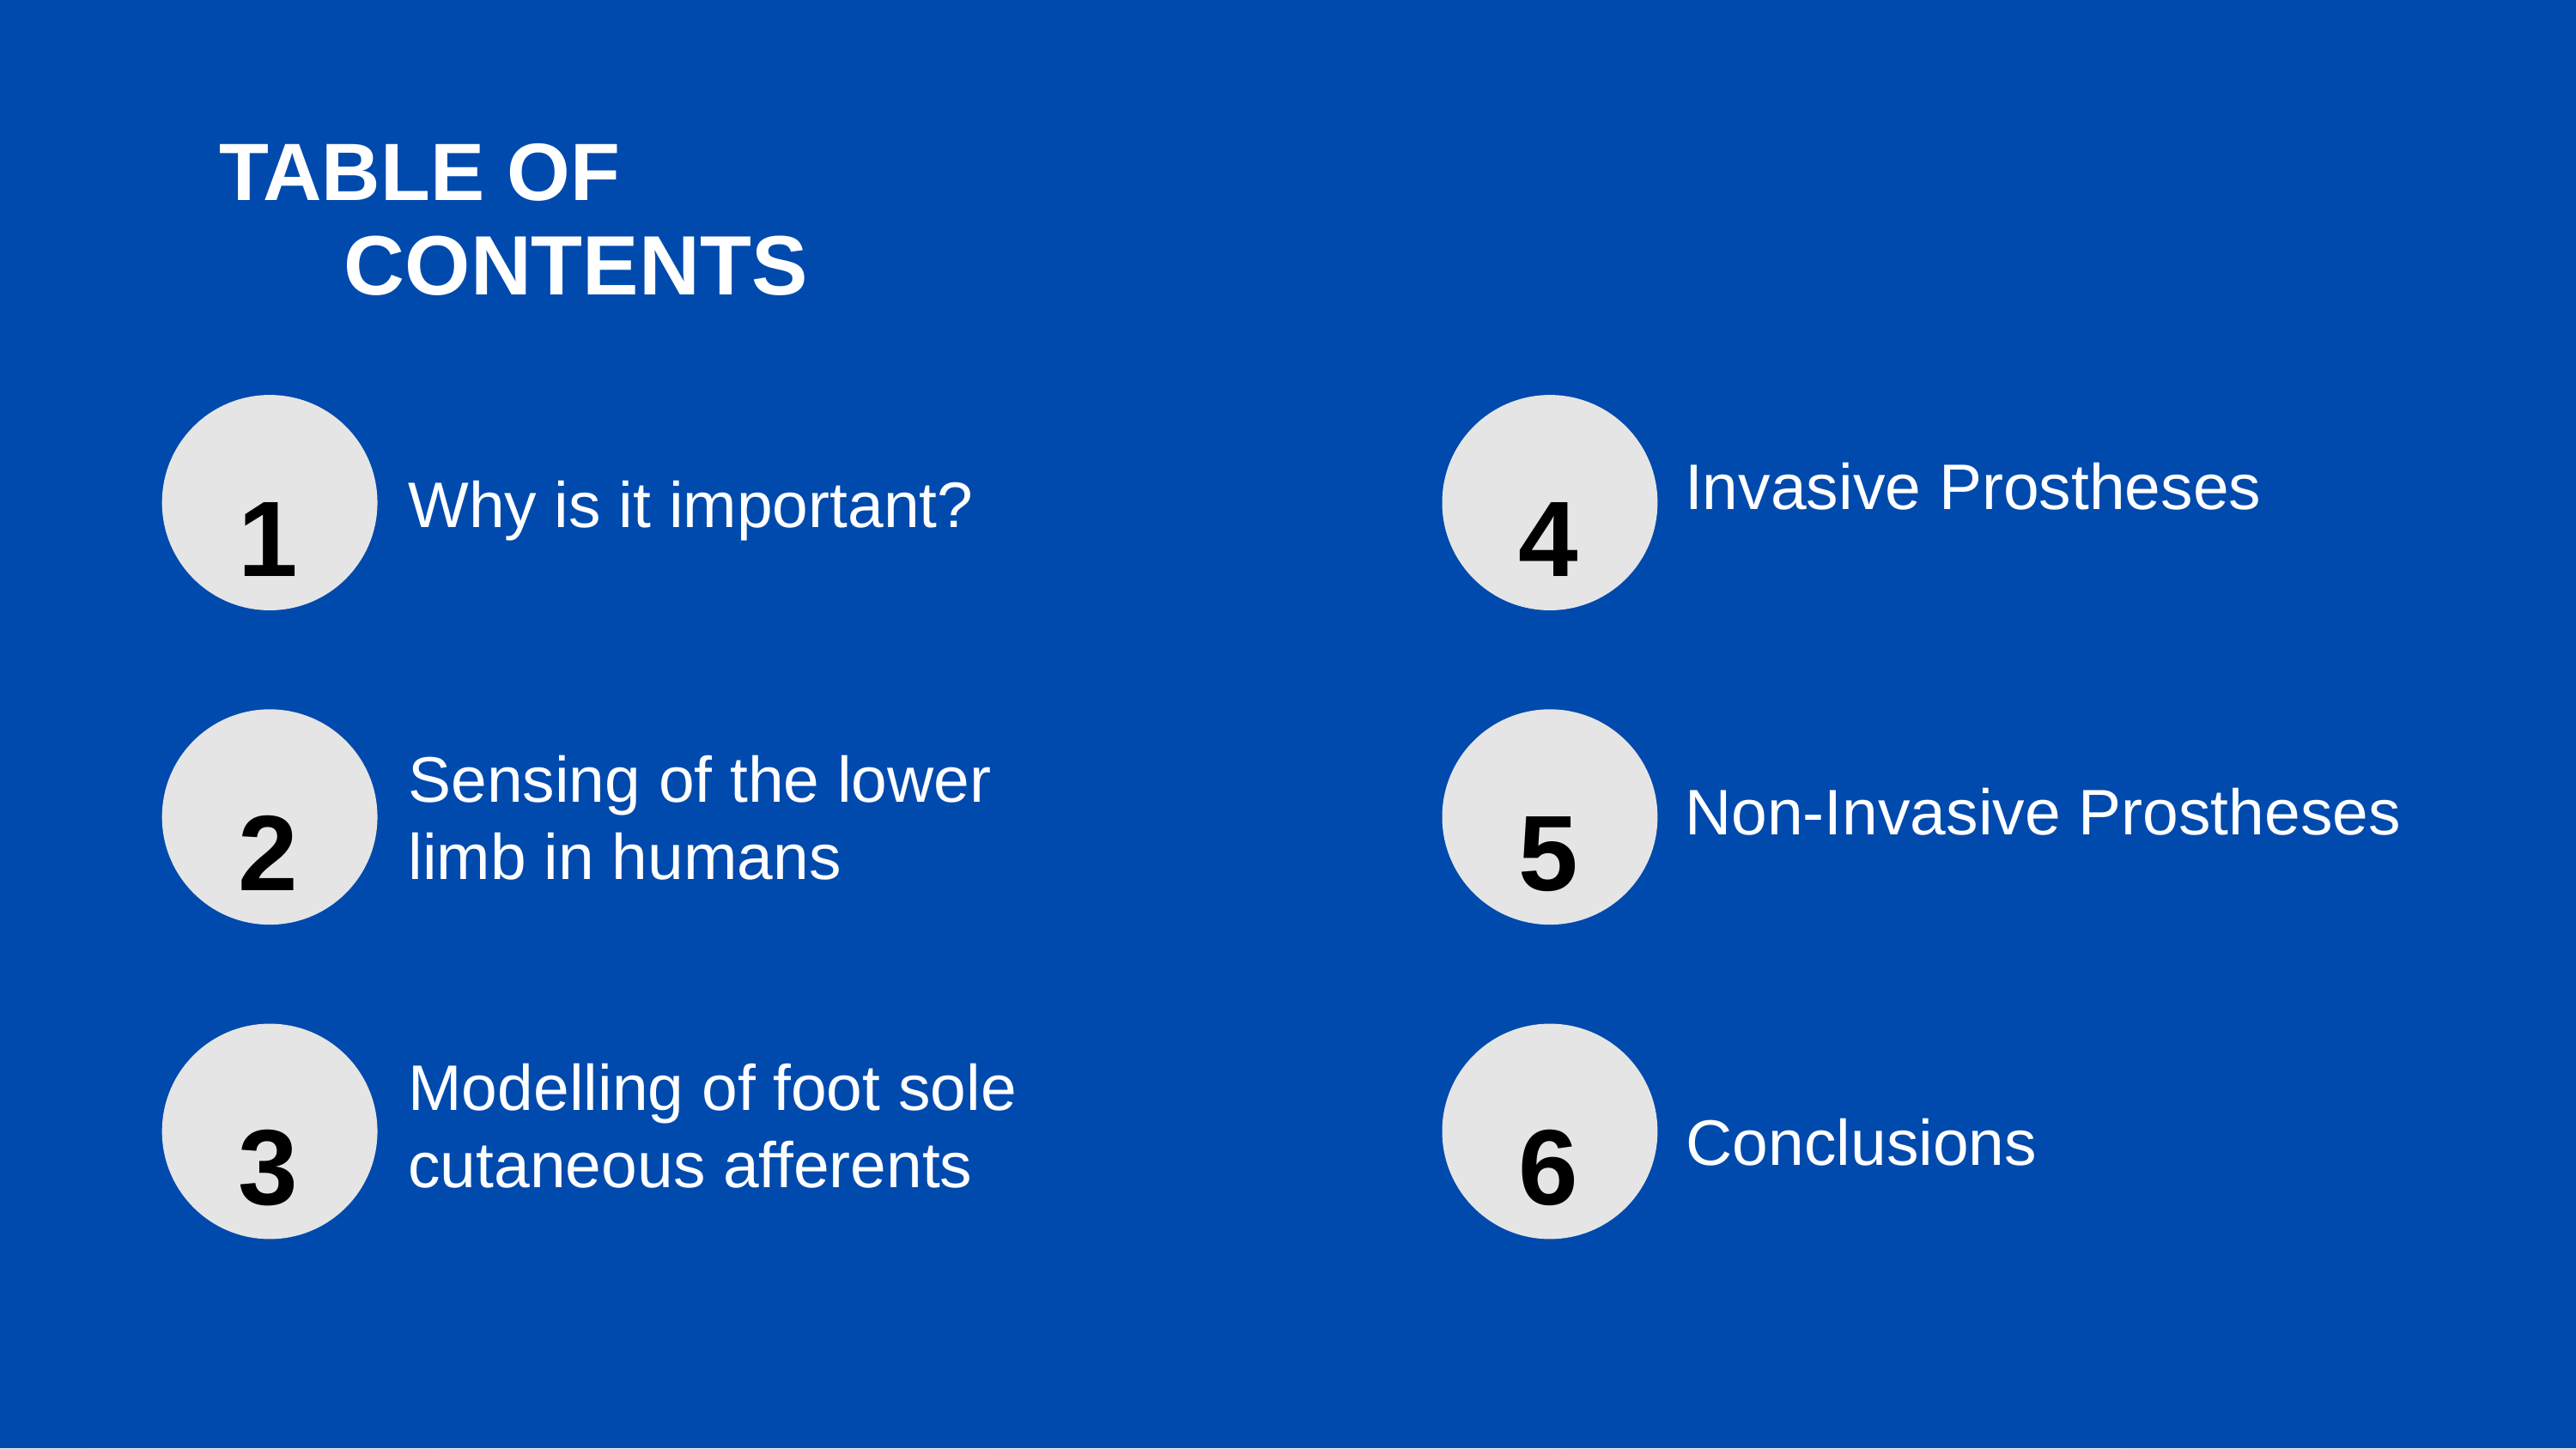

TABLE OF
CONTENTS

1

4
Invasive Prostheses
Why is it important?

2

5
Sensing of the lower limb in humans
Non-Invasive Prostheses

3

6
Modelling of foot sole cutaneous afferents
Conclusions